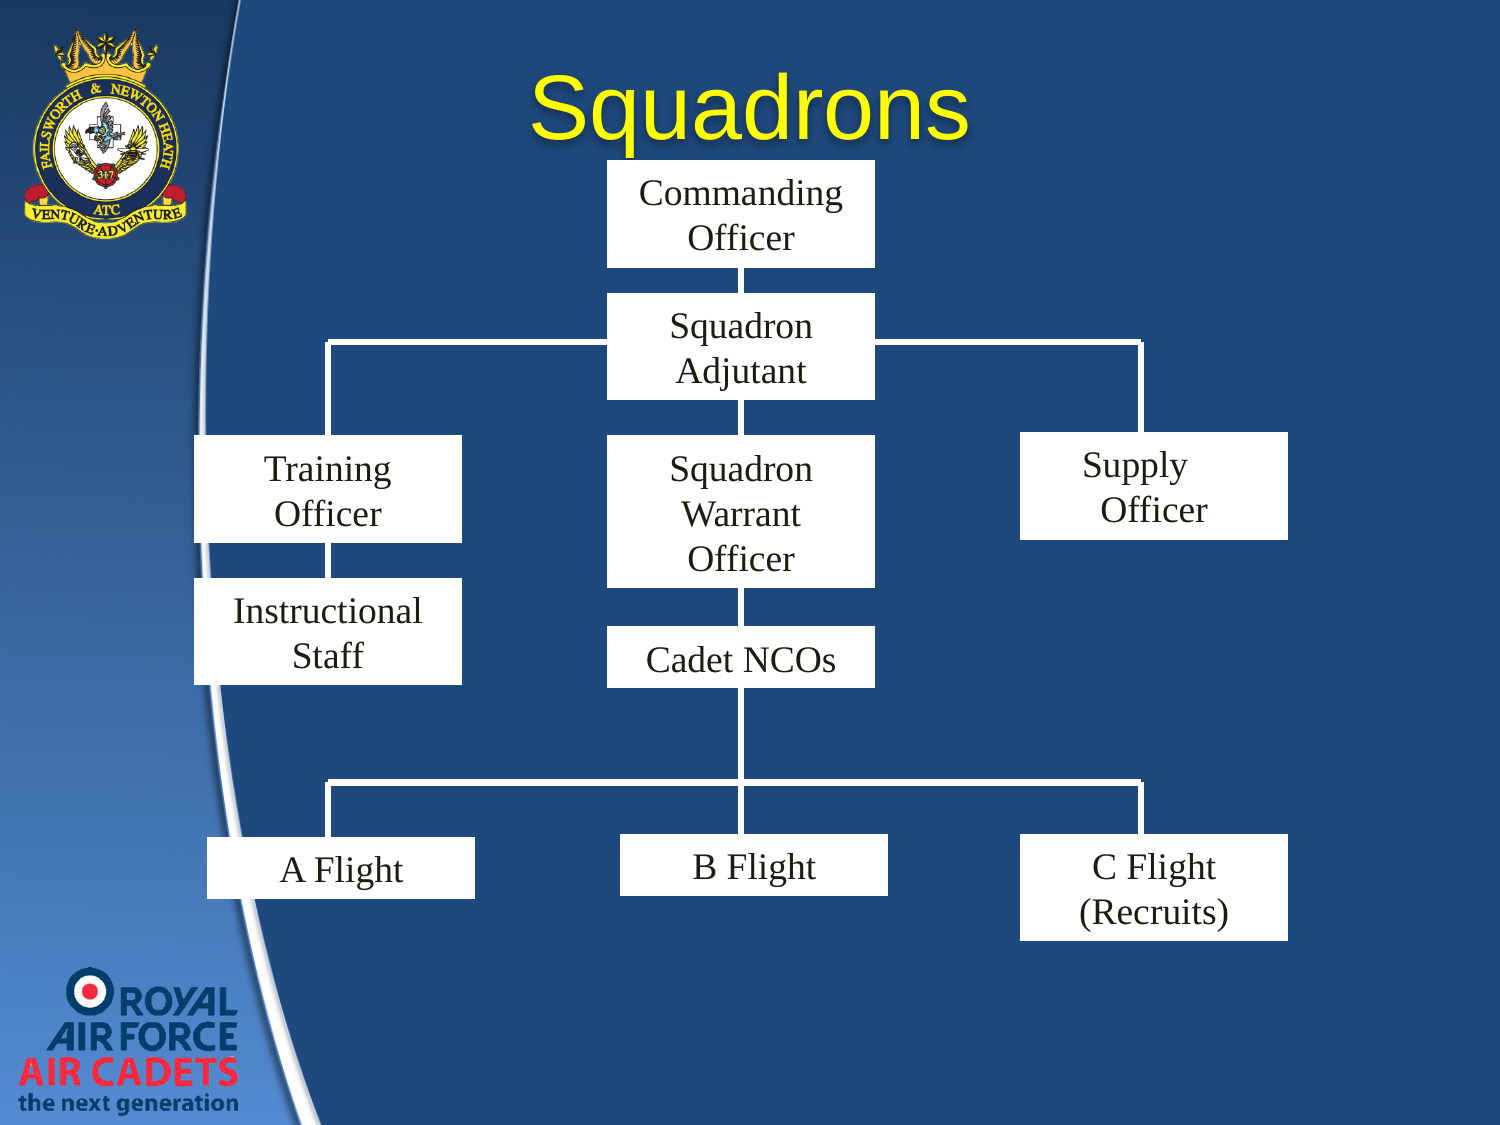

# Squadrons
Commanding Officer
Squadron Adjutant
Supply     Officer
Training Officer
Squadron Warrant Officer
Instructional Staff
Cadet NCOs
B Flight
C Flight (Recruits)
A Flight